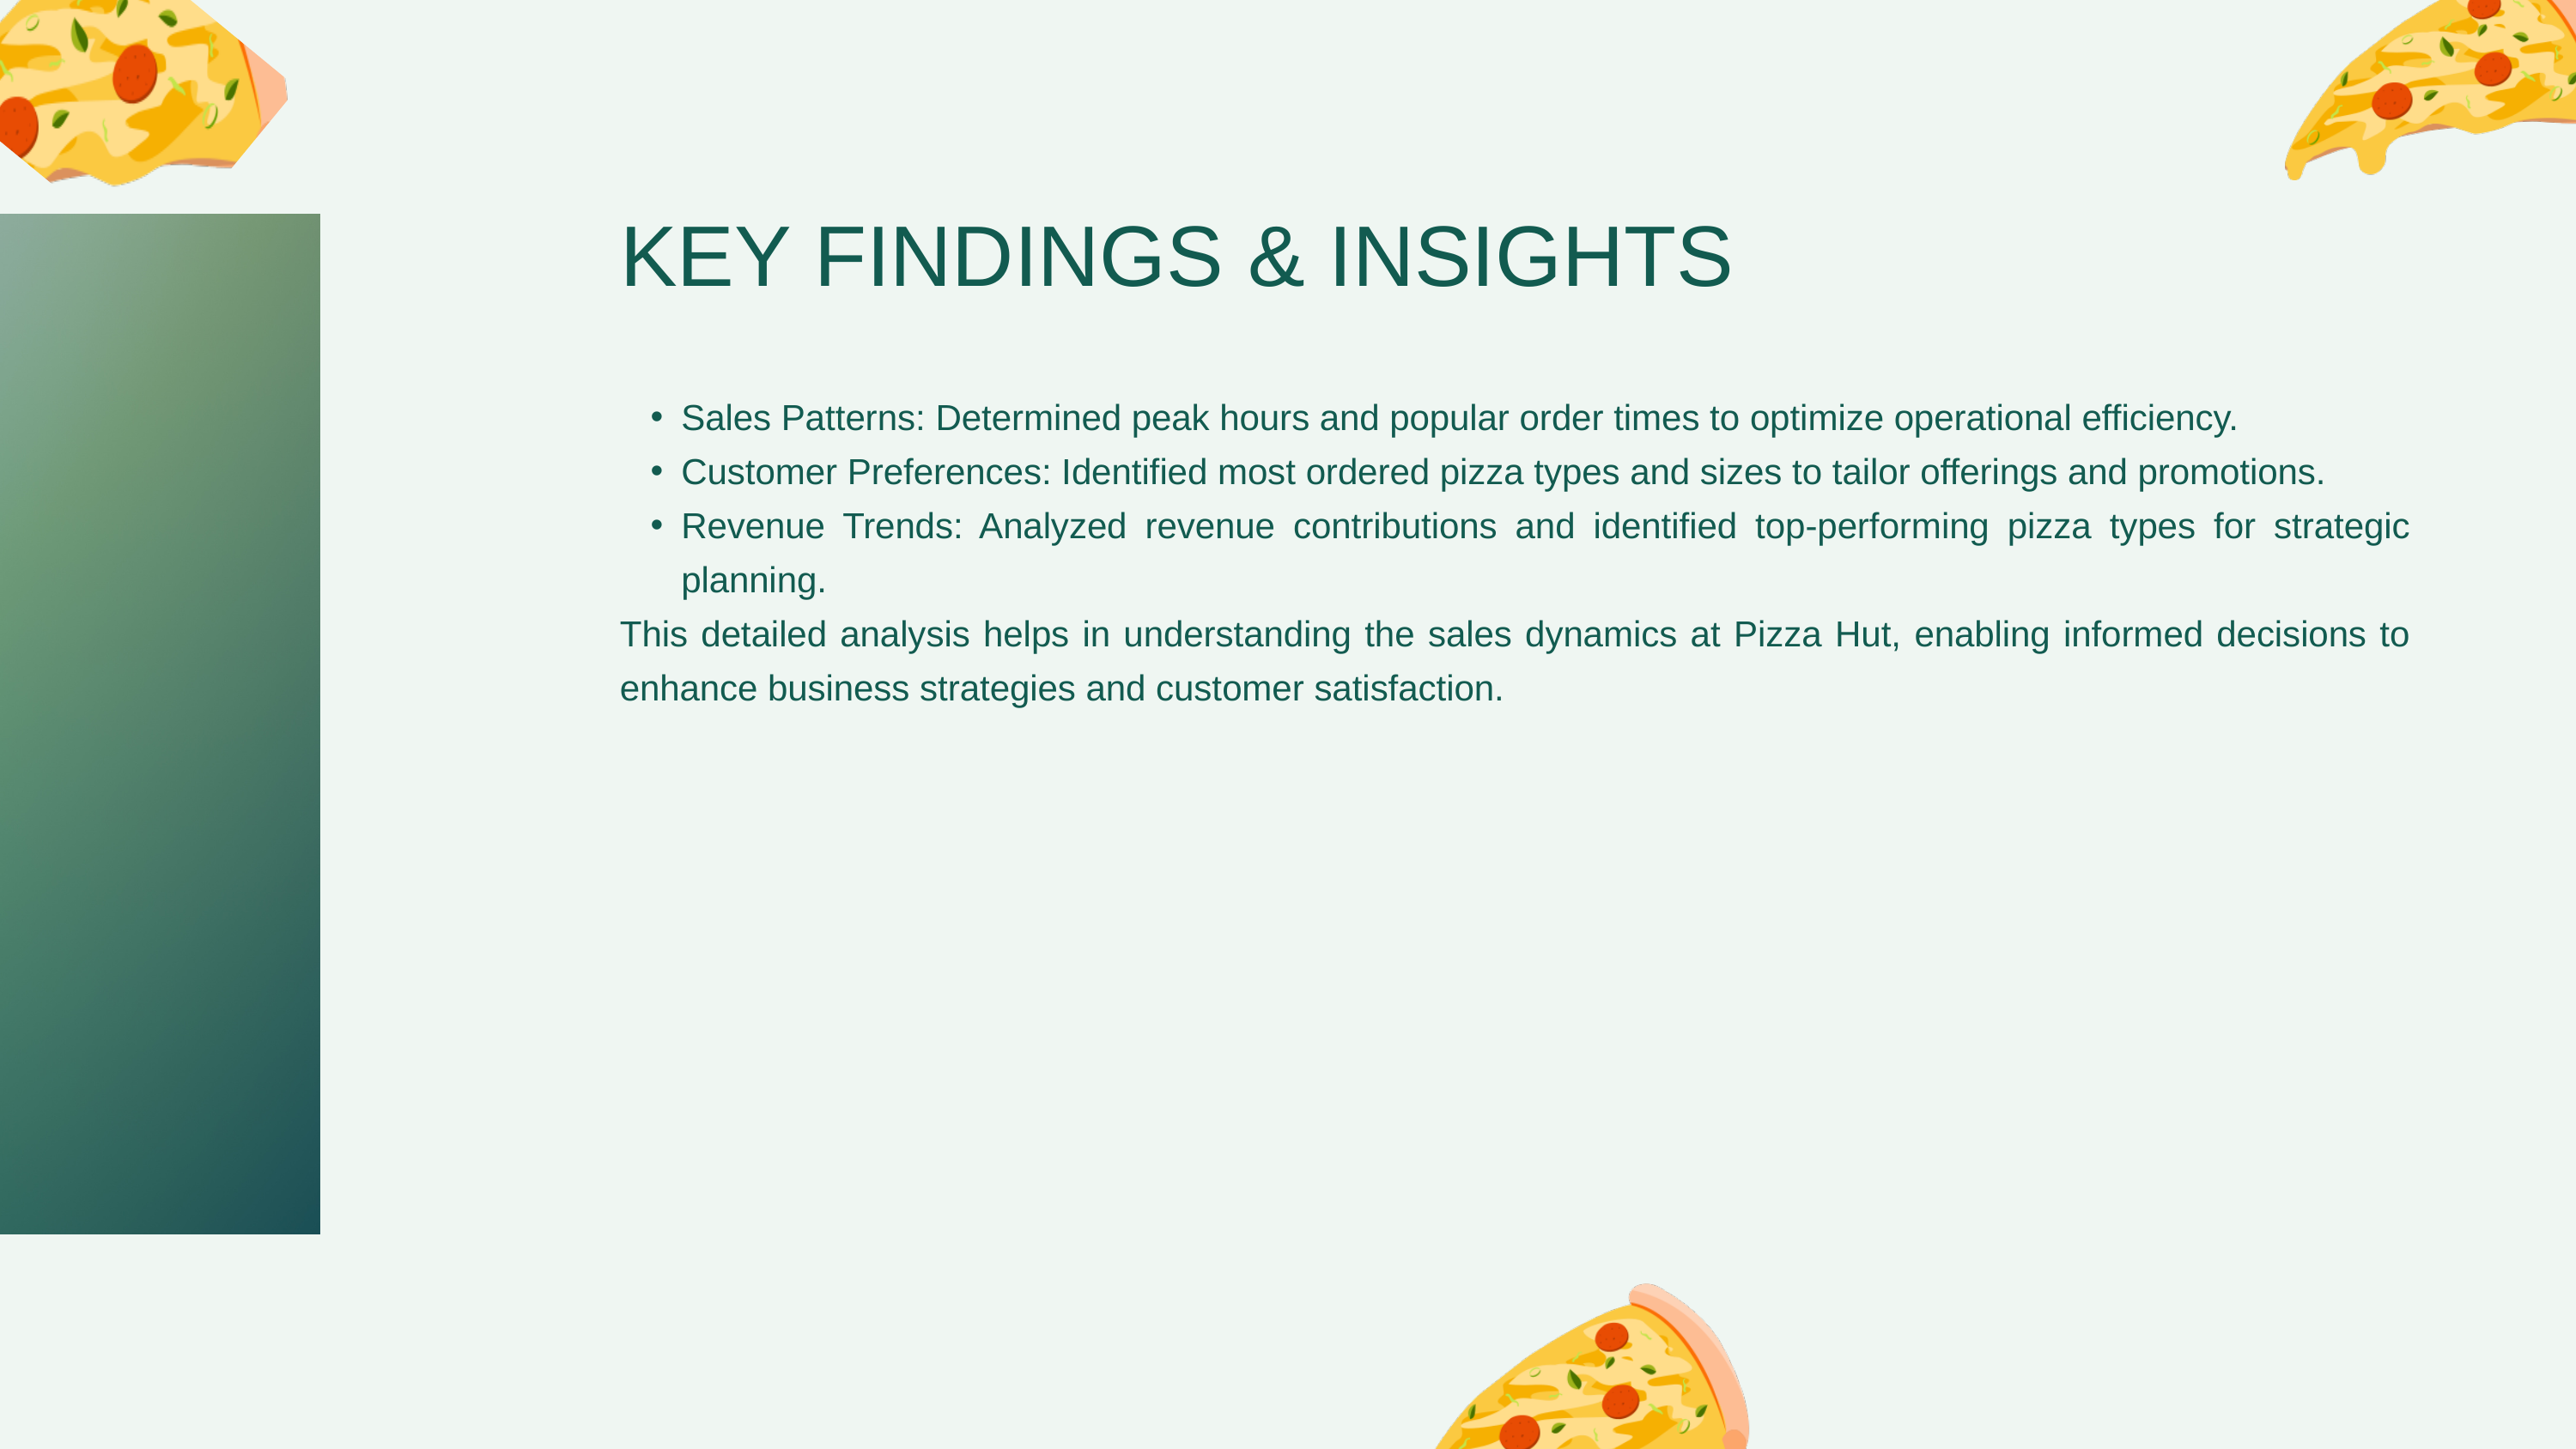

KEY FINDINGS & INSIGHTS

Sales Patterns: Determined peak hours and popular order times to optimize operational efficiency.
Customer Preferences: Identified most ordered pizza types and sizes to tailor offerings and promotions.
Revenue Trends: Analyzed revenue contributions and identified top-performing pizza types for strategic planning.
This detailed analysis helps in understanding the sales dynamics at Pizza Hut, enabling informed decisions to enhance business strategies and customer satisfaction.